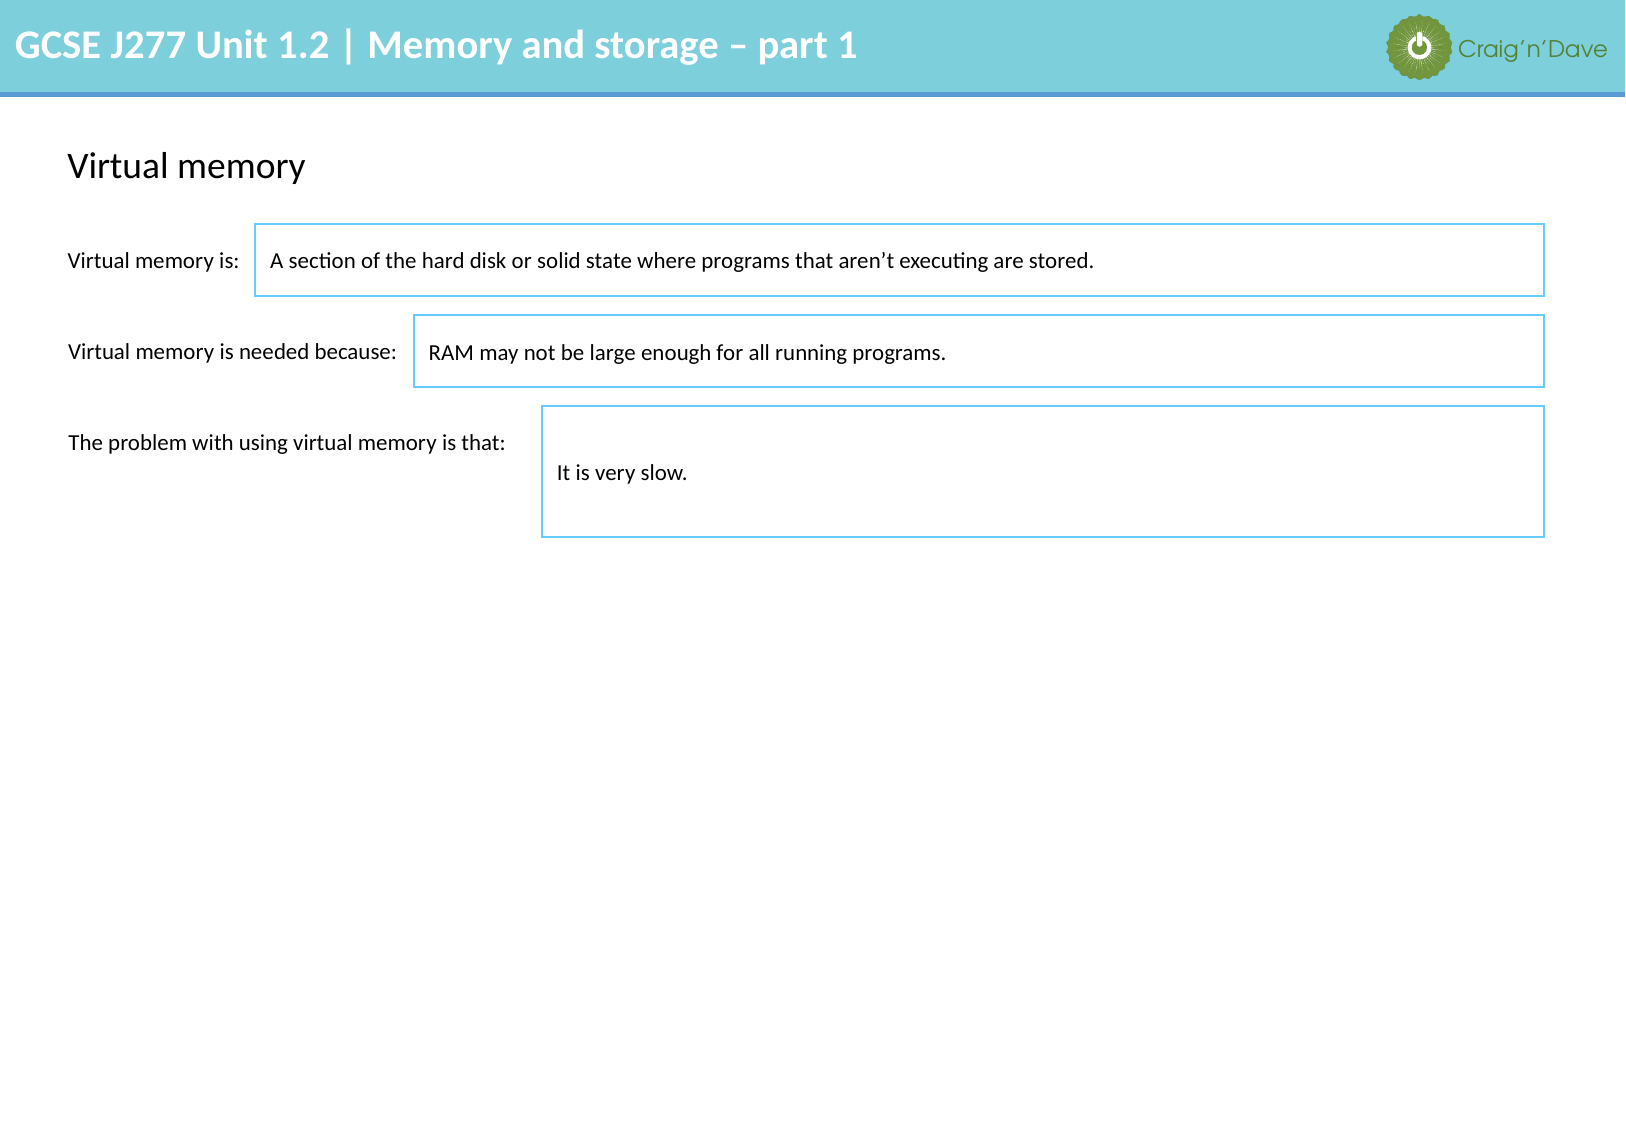

# Virtual memory
A section of the hard disk or solid state where programs that aren’t executing are stored.
Virtual memory is:
RAM may not be large enough for all running programs.
Virtual memory is needed because:
It is very slow.
The problem with using virtual memory is that: